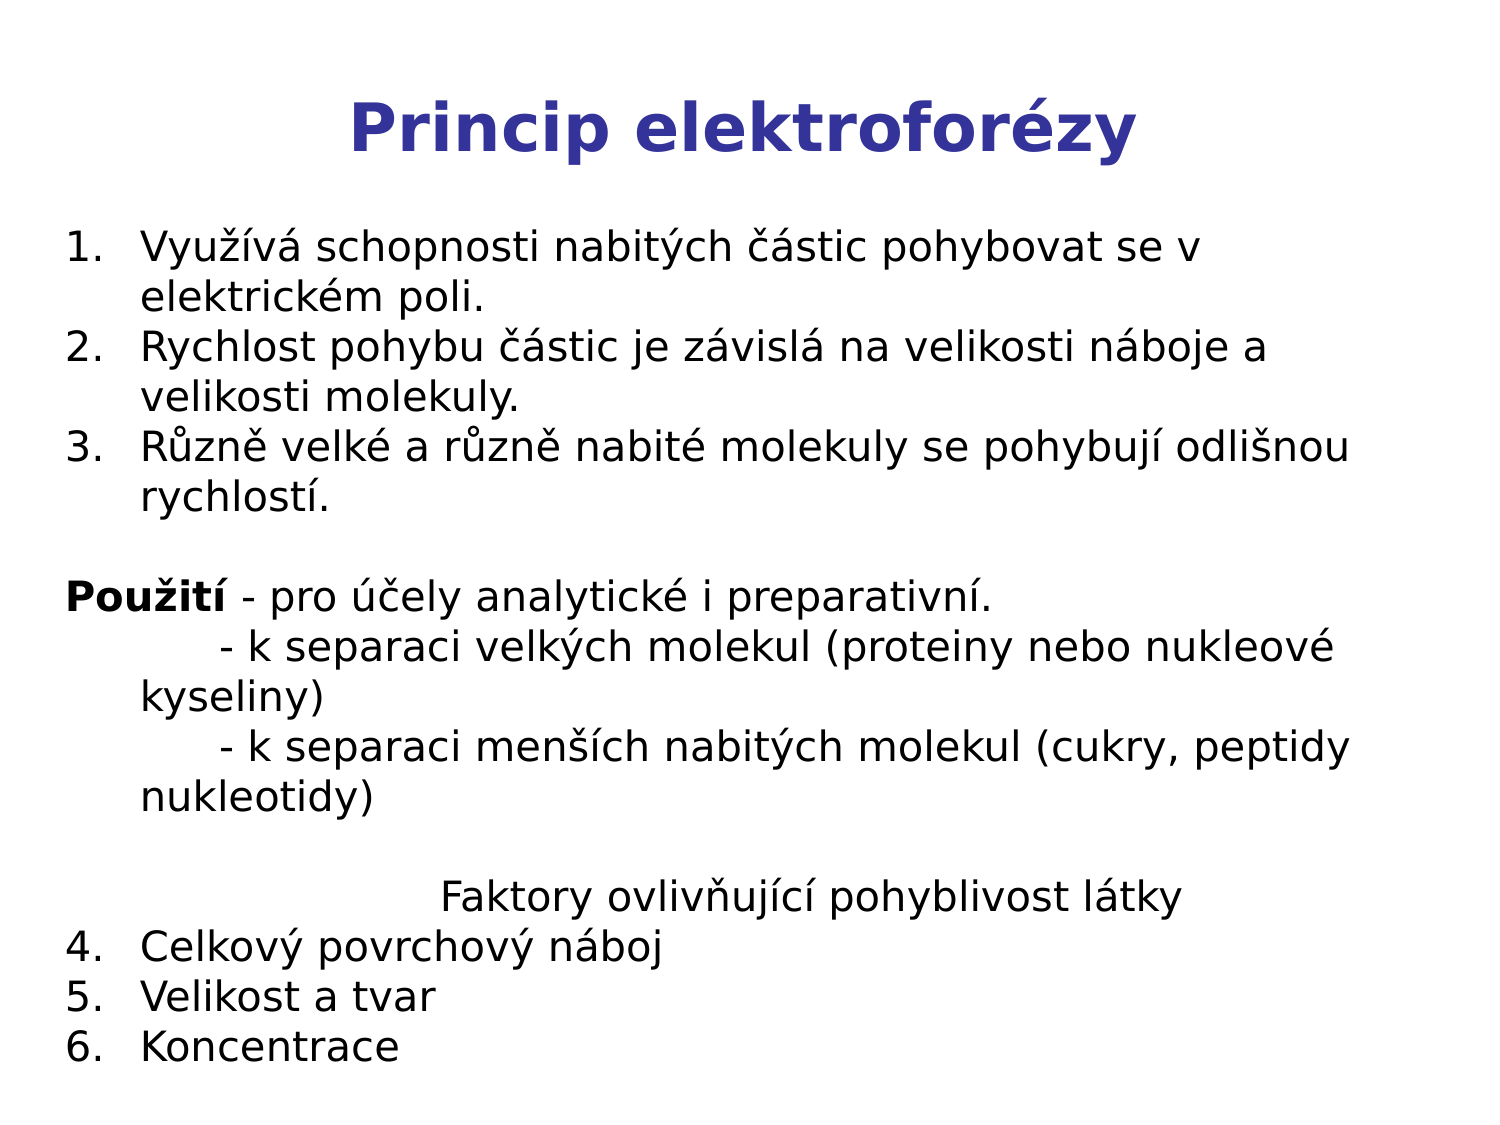

Princip elektroforézy
Využívá schopnosti nabitých částic pohybovat se v elektrickém poli.
Rychlost pohybu částic je závislá na velikosti náboje a velikosti molekuly.
Různě velké a různě nabité molekuly se pohybují odlišnou rychlostí.

Použití - pro účely analytické i preparativní.
	      - k separaci velkých molekul (proteiny nebo nukleové kyseliny)
	      - k separaci menších nabitých molekul (cukry, peptidy nukleotidy)

			Faktory ovlivňující pohyblivost látky
Celkový povrchový náboj
Velikost a tvar
Koncentrace